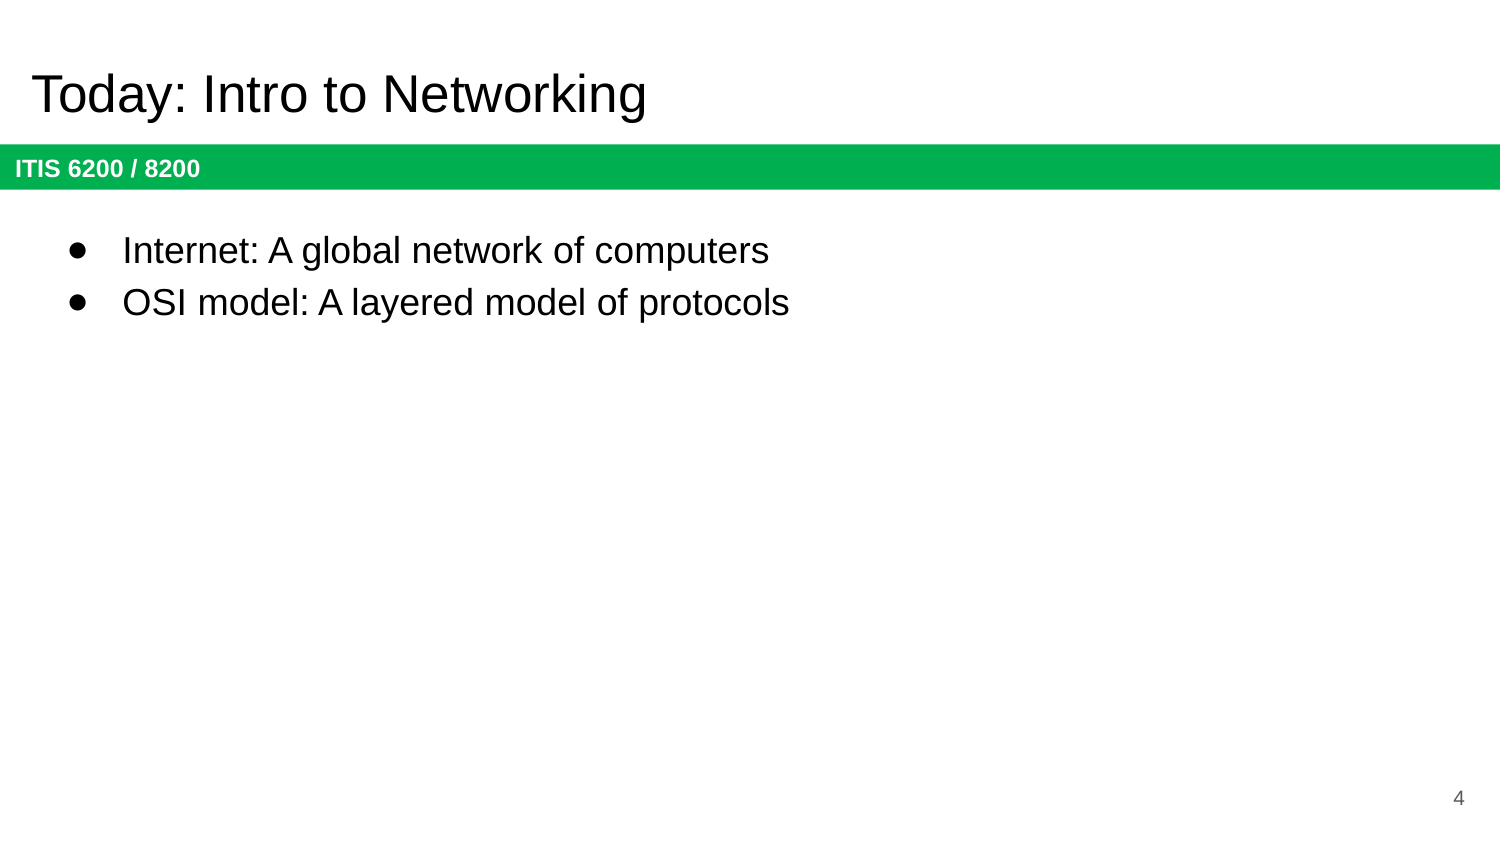

# Today: Intro to Networking
Internet: A global network of computers
OSI model: A layered model of protocols
4